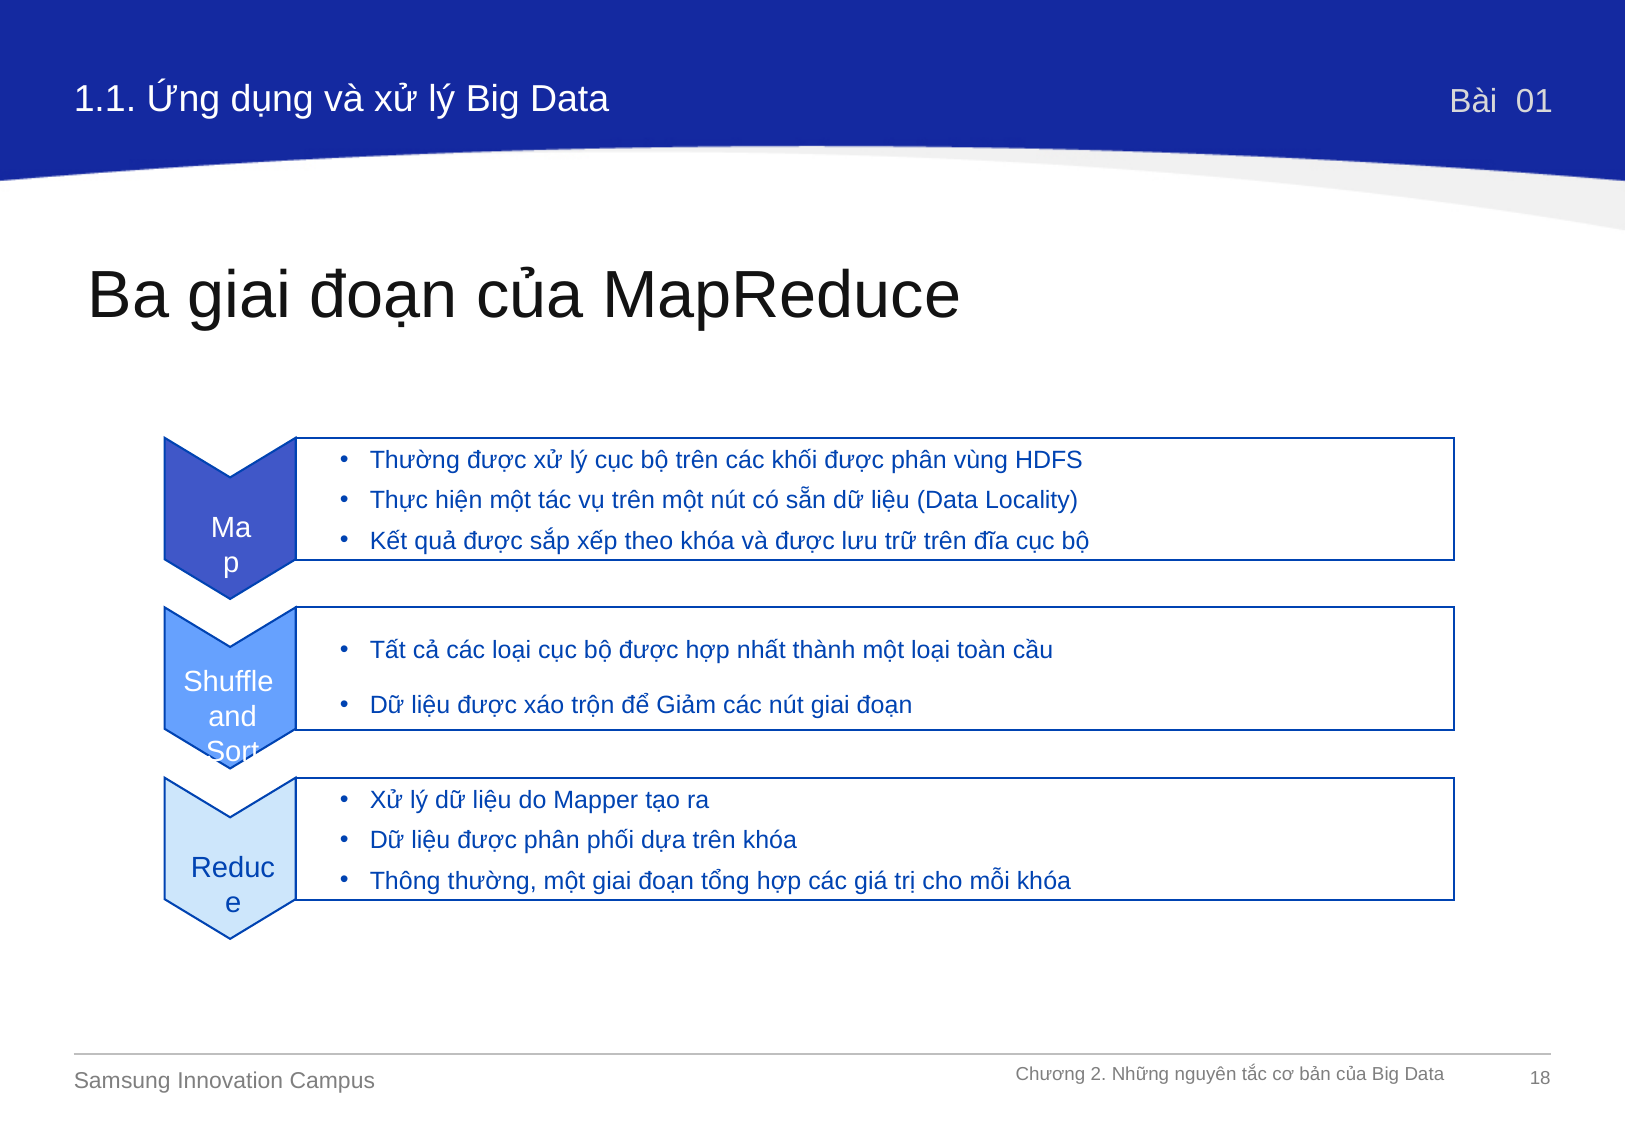

1.1. Ứng dụng và xử lý Big Data
Bài  01
Ba giai đoạn của MapReduce

Map
Thường được xử lý cục bộ trên các khối được phân vùng HDFS
Thực hiện một tác vụ trên một nút có sẵn dữ liệu (Data Locality)
Kết quả được sắp xếp theo khóa và được lưu trữ trên đĩa cục bộ

Shuffle
and Sort
Tất cả các loại cục bộ được hợp nhất thành một loại toàn cầu
Dữ liệu được xáo trộn để Giảm các nút giai đoạn

Reduce
Xử lý dữ liệu do Mapper tạo ra
Dữ liệu được phân phối dựa trên khóa
Thông thường, một giai đoạn tổng hợp các giá trị cho mỗi khóa